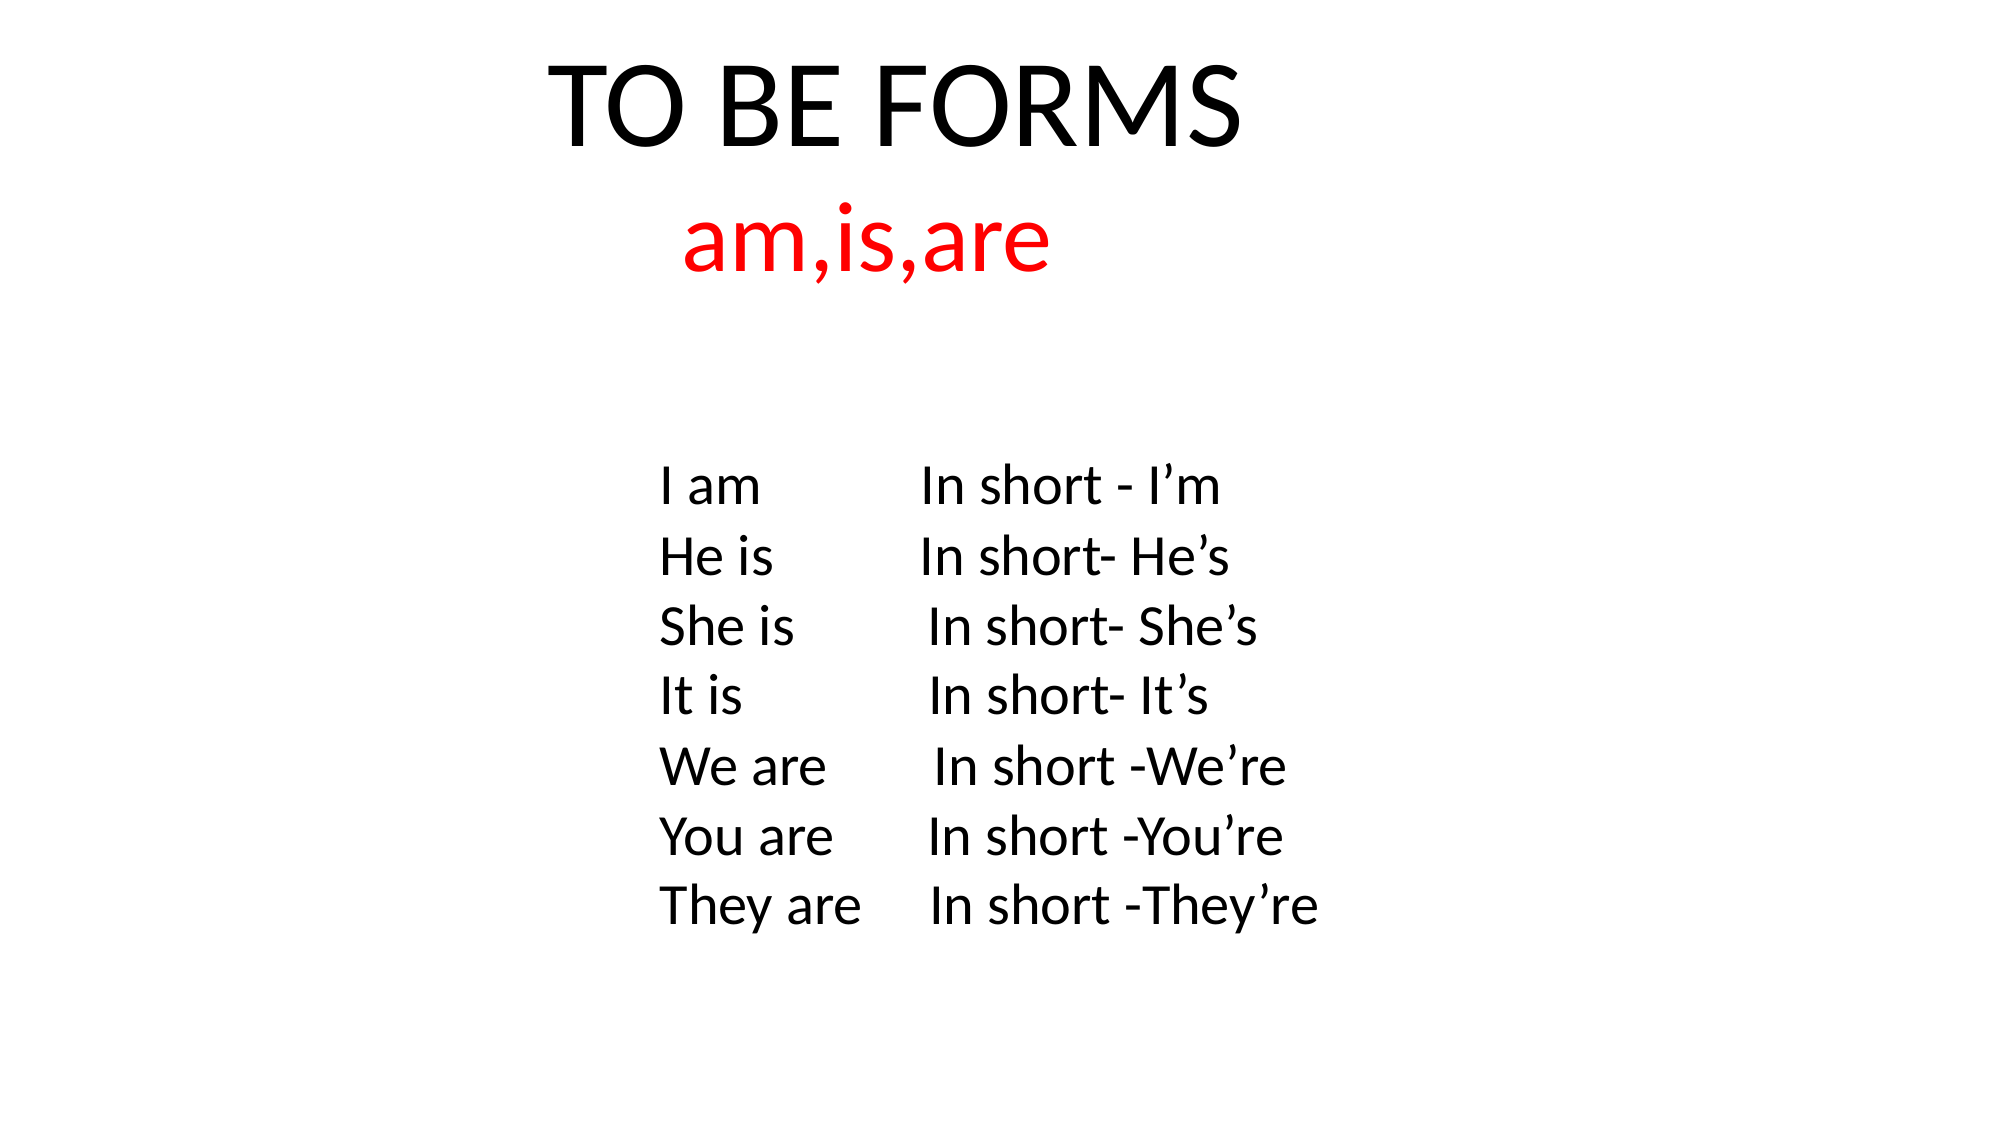

TO BE FORMS
           am,is,are
I am            In short - I’m
He is           In short- He’s
She is          In short- She’s
It is              In short- It’s
We are        In short -We’re
You are       In short -You’re
They are     In short -They’re